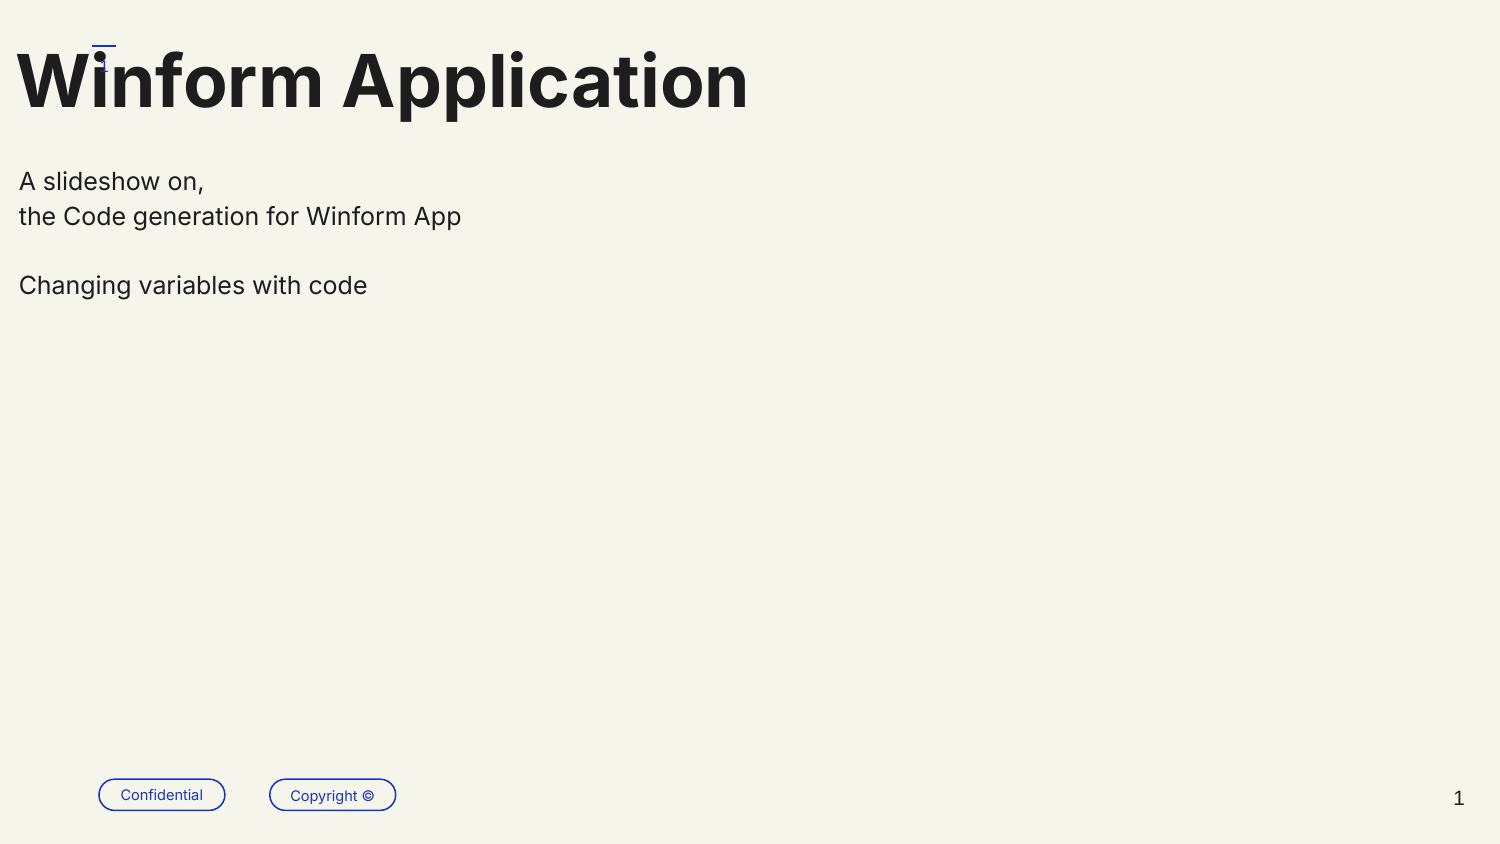

1
# Winform Application
A slideshow on,
the Code generation for Winform App

Changing variables with code

1